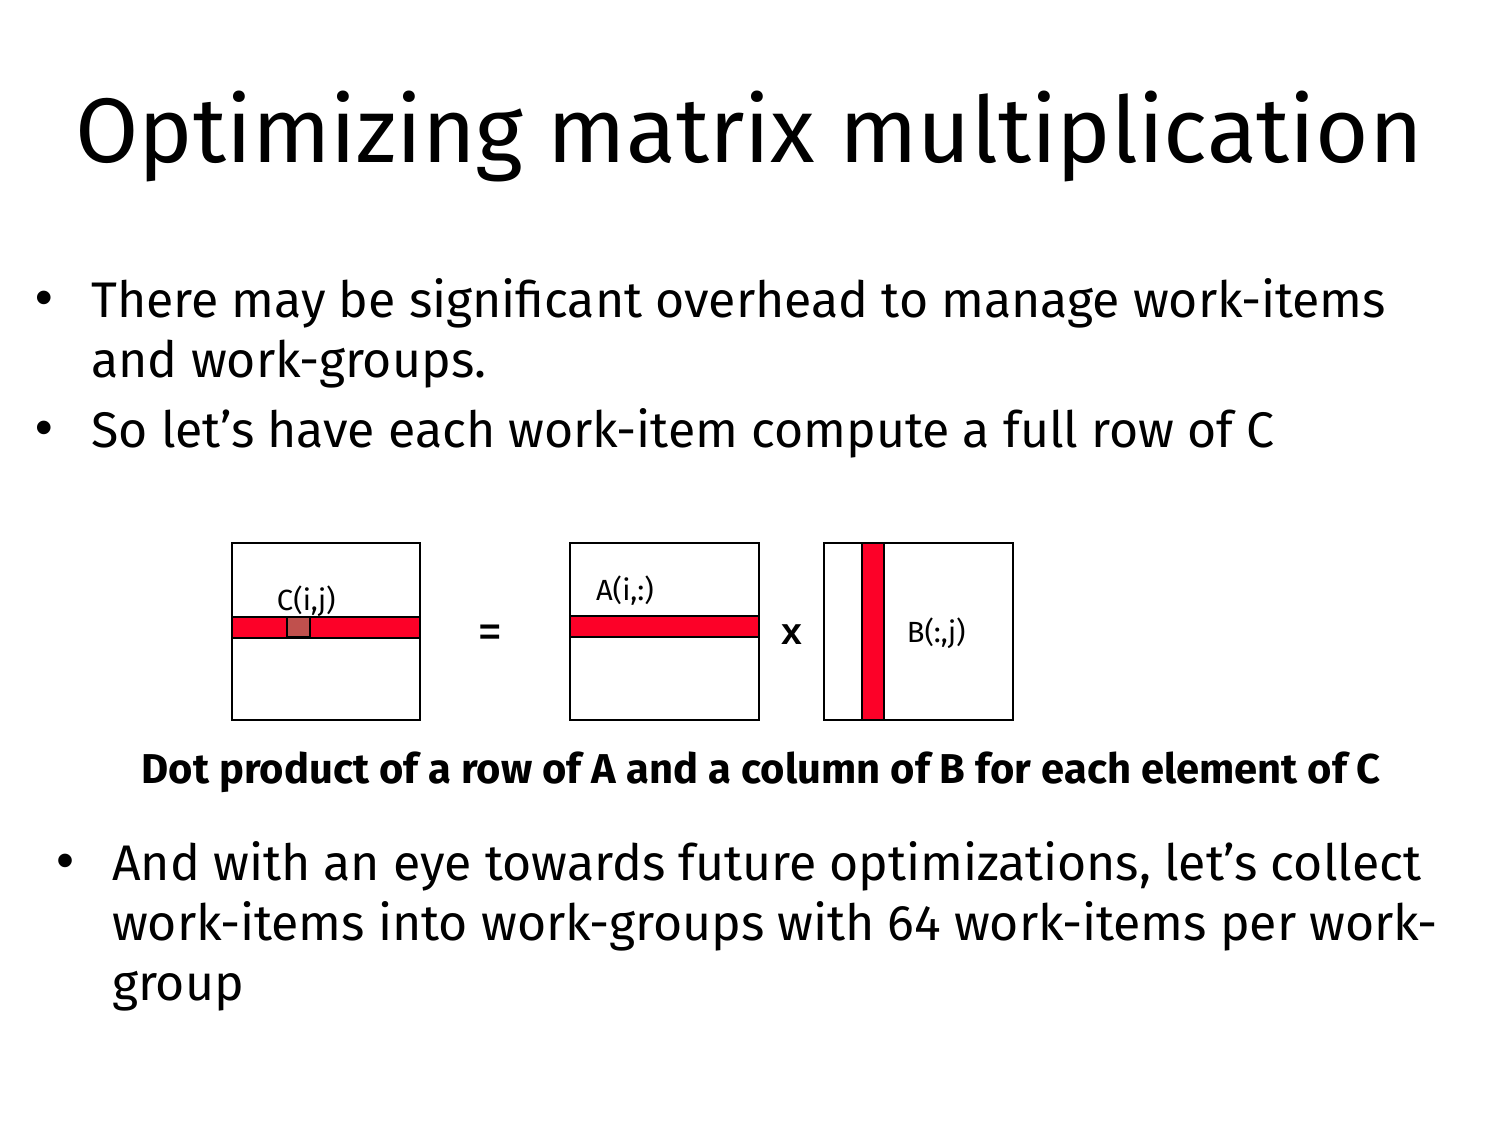

Optimizing matrix multiplication
There may be significant overhead to manage work-items and work-groups.
So let’s have each work-item compute a full row of C

A(i,:)
C(i,j)
=
x
B(:,j)

Dot product of a row of A and a column of B for each element of C
And with an eye towards future optimizations, let’s collect work-items into work-groups with 64 work-items per work-group